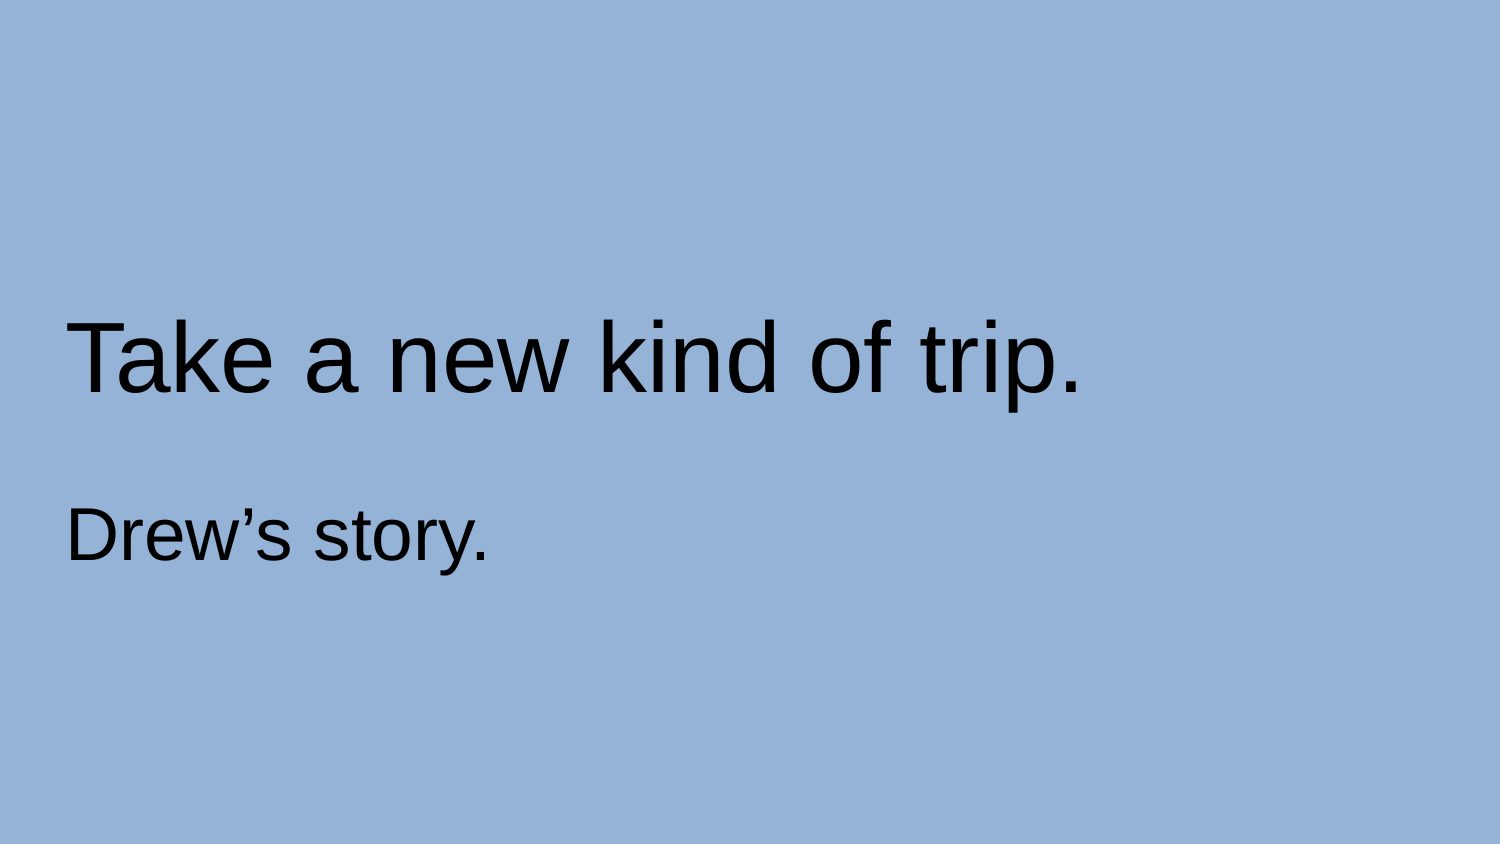

# Take a new kind of trip.
Drew’s story.